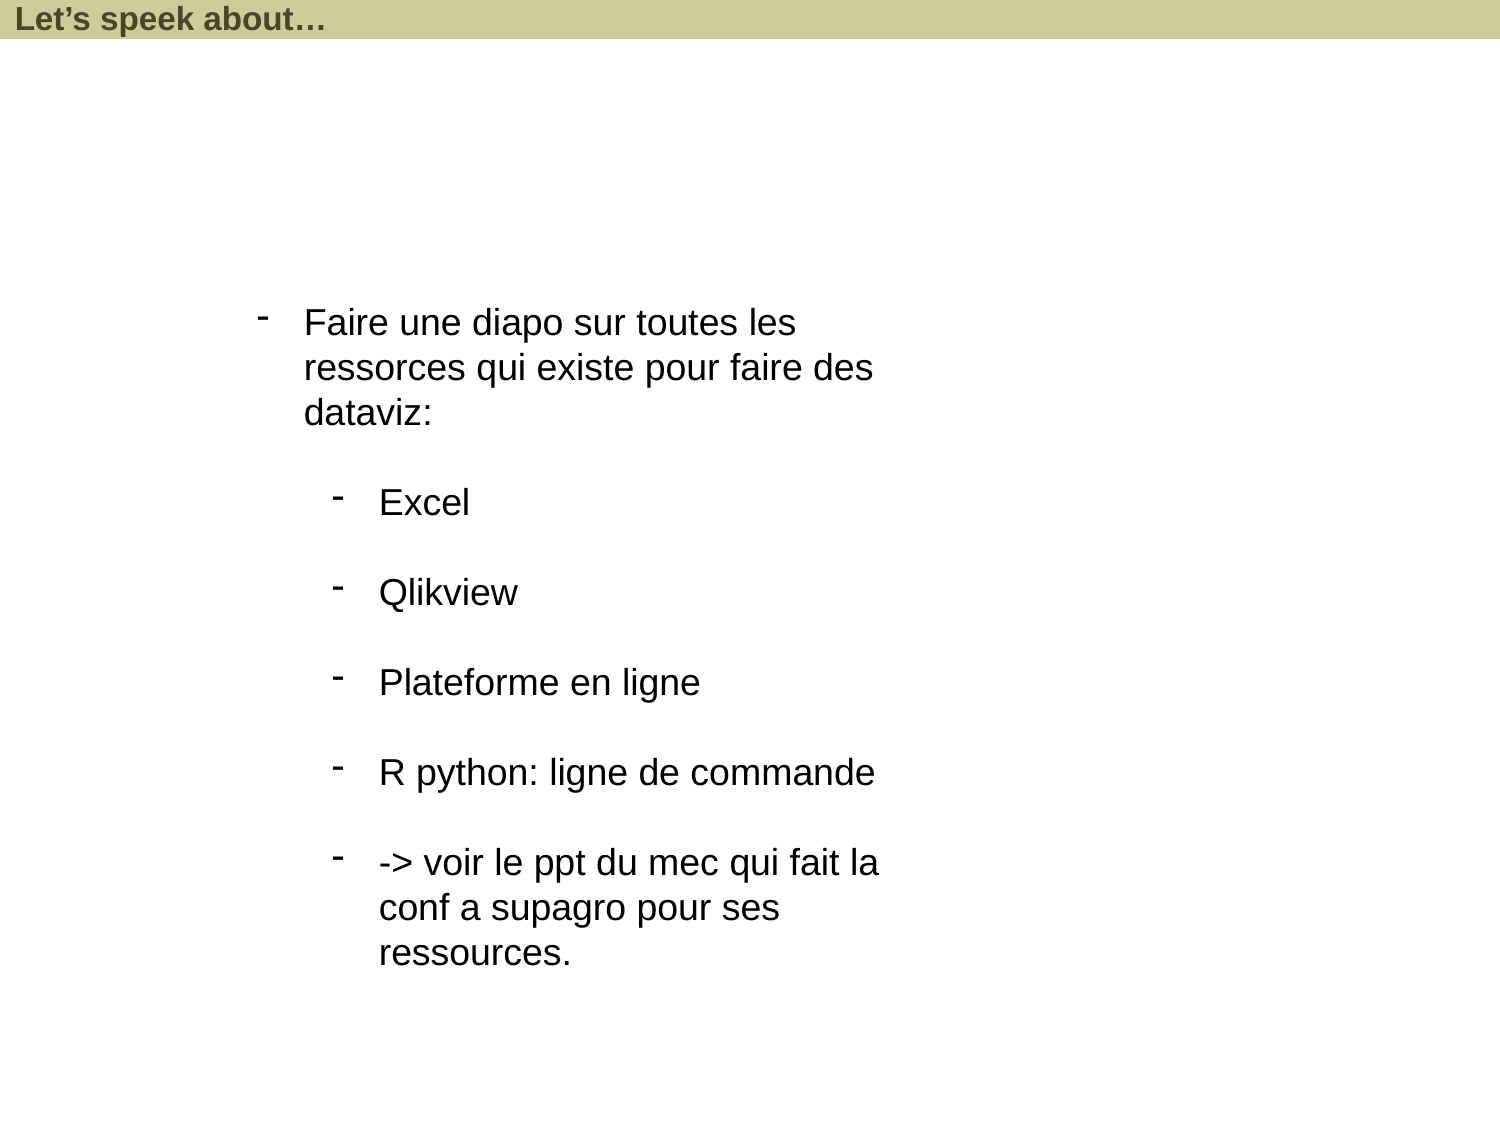

Let’s speek about…
Faire une diapo sur toutes les ressorces qui existe pour faire des dataviz:

Excel

Qlikview

Plateforme en ligne

R python: ligne de commande

-> voir le ppt du mec qui fait la conf a supagro pour ses ressources.